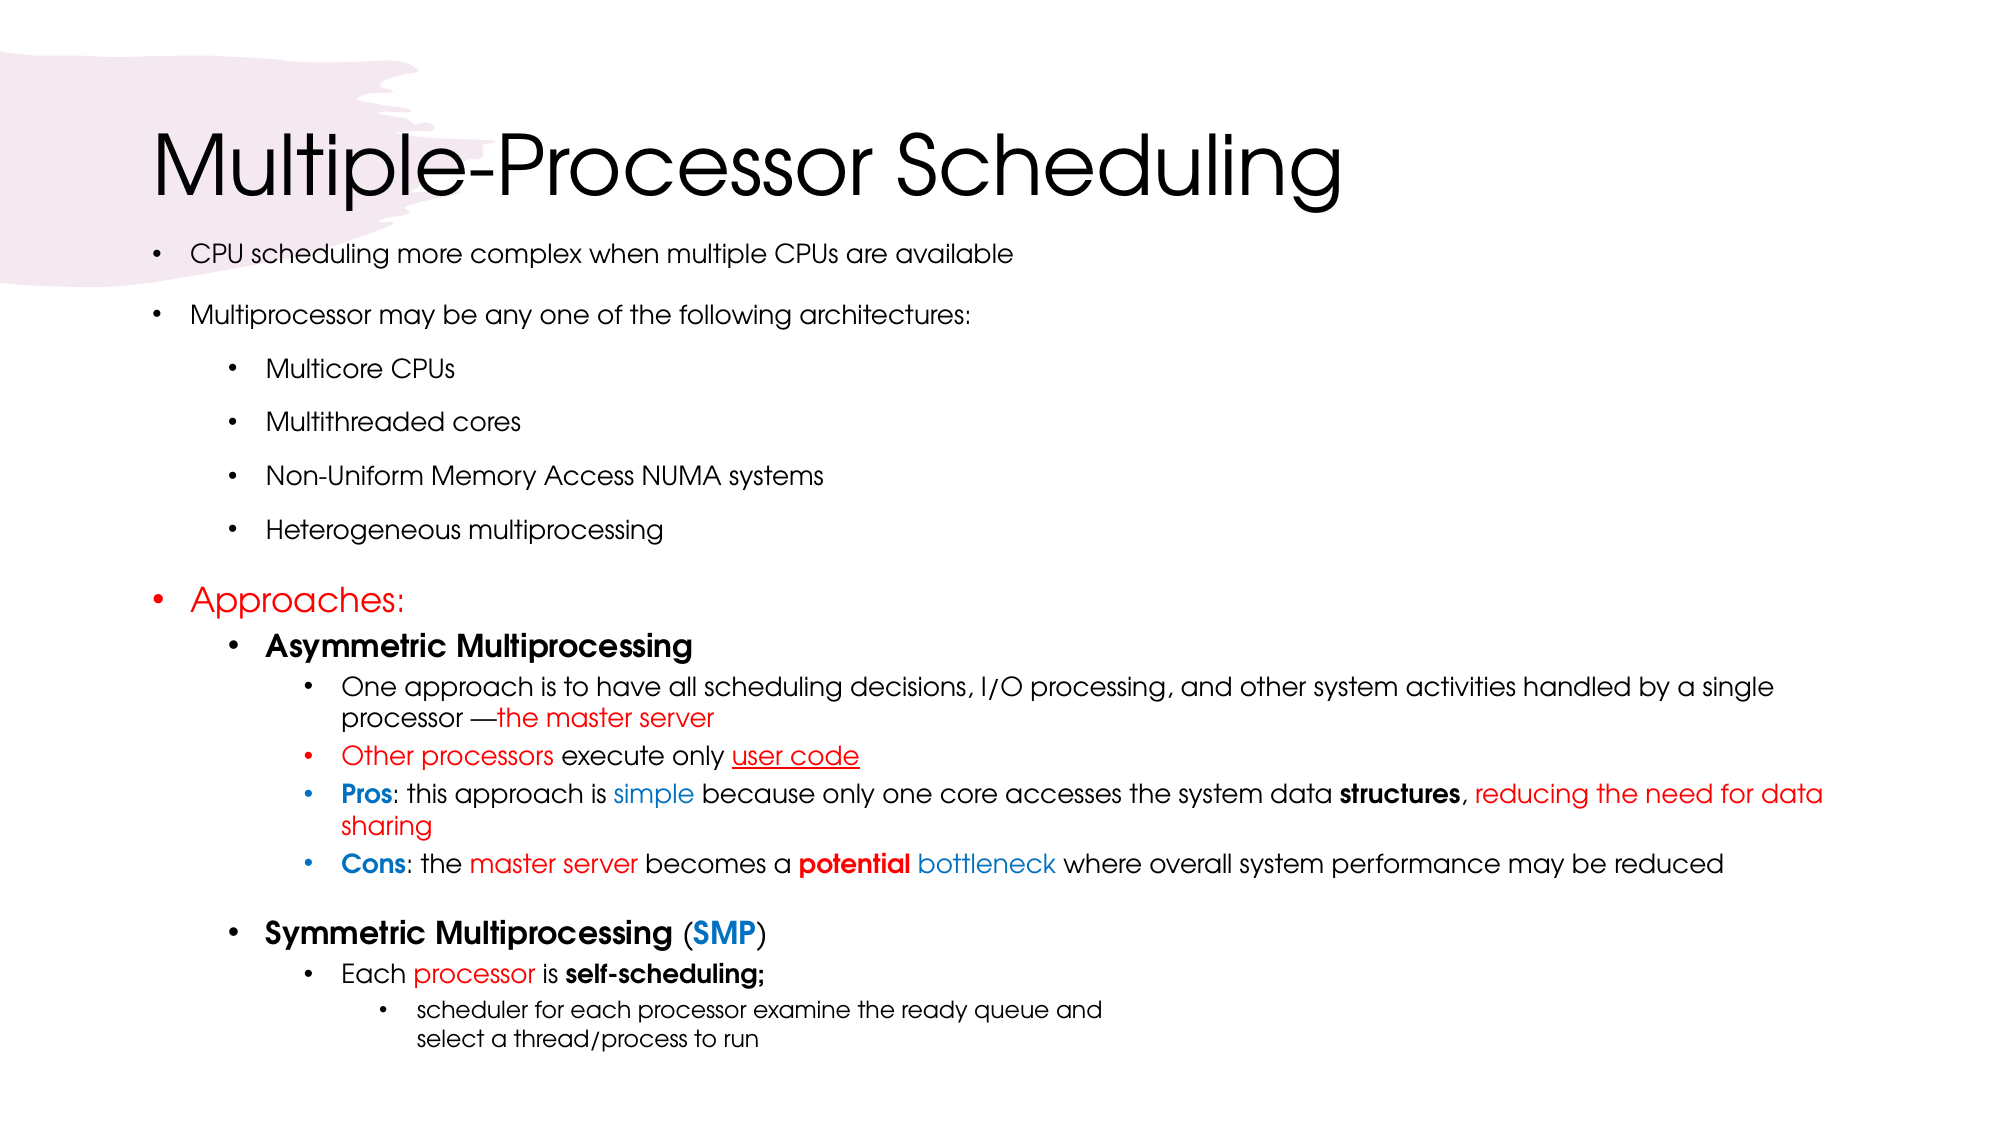

# Multiple-Processor Scheduling
CPU scheduling more complex when multiple CPUs are available
Multiprocessor may be any one of the following architectures:
Multicore CPUs
Multithreaded cores
Non-Uniform Memory Access NUMA systems
Heterogeneous multiprocessing
Approaches:
Asymmetric Multiprocessing
One approach is to have all scheduling decisions, I/O processing, and other system activities handled by a single processor —the master server
Other processors execute only user code
Pros: this approach is simple because only one core accesses the system data structures, reducing the need for data sharing
Cons: the master server becomes a potential bottleneck where overall system performance may be reduced

Symmetric Multiprocessing (SMP)
Each processor is self-scheduling;
scheduler for each processor examine the ready queue and
select a thread/process to run